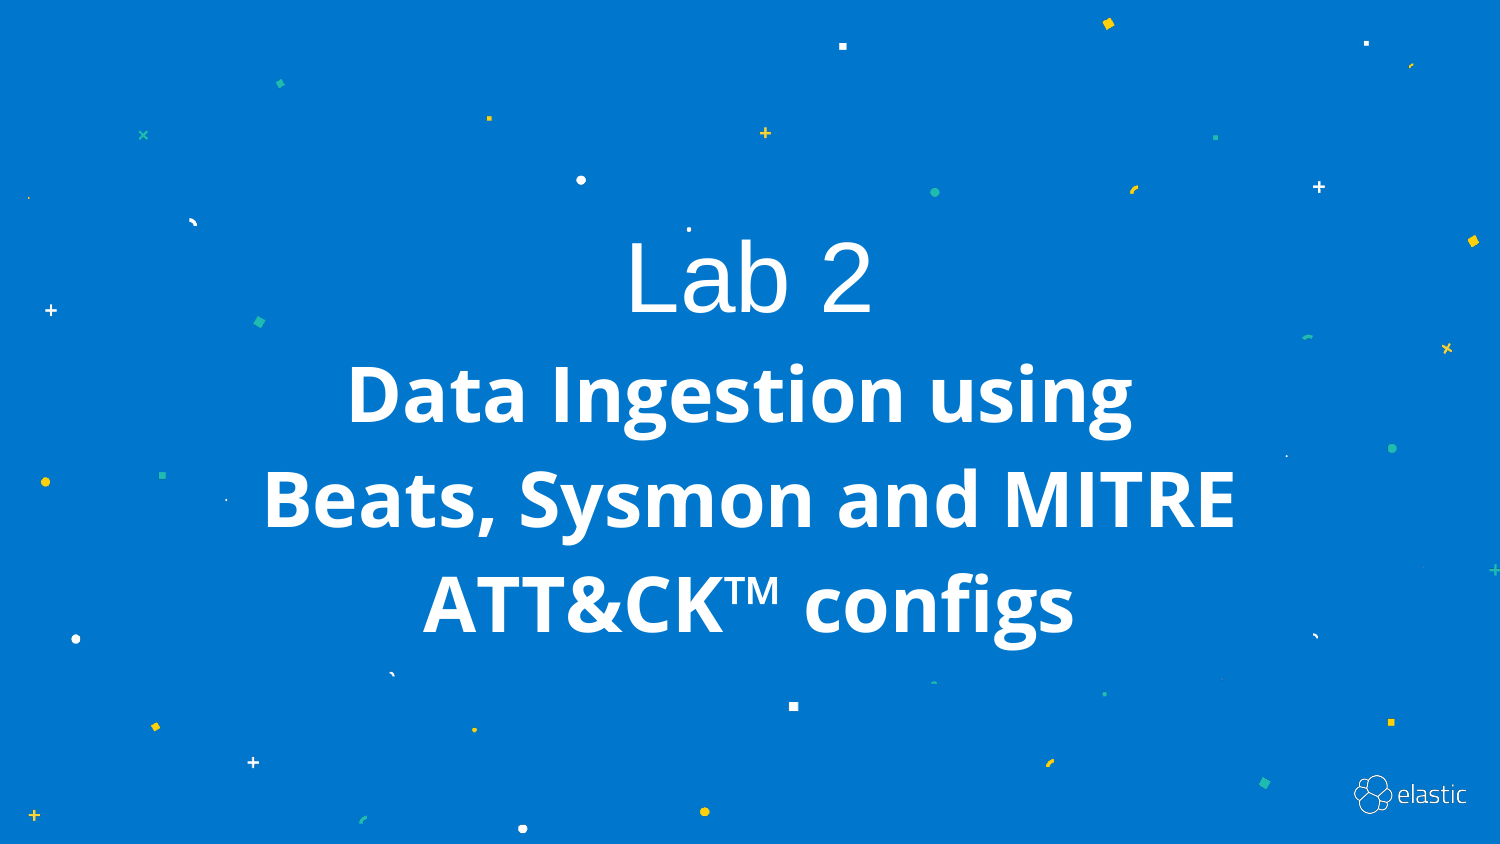

Lab 2
Data Ingestion using
Beats, Sysmon and MITRE ATT&CK™ configs